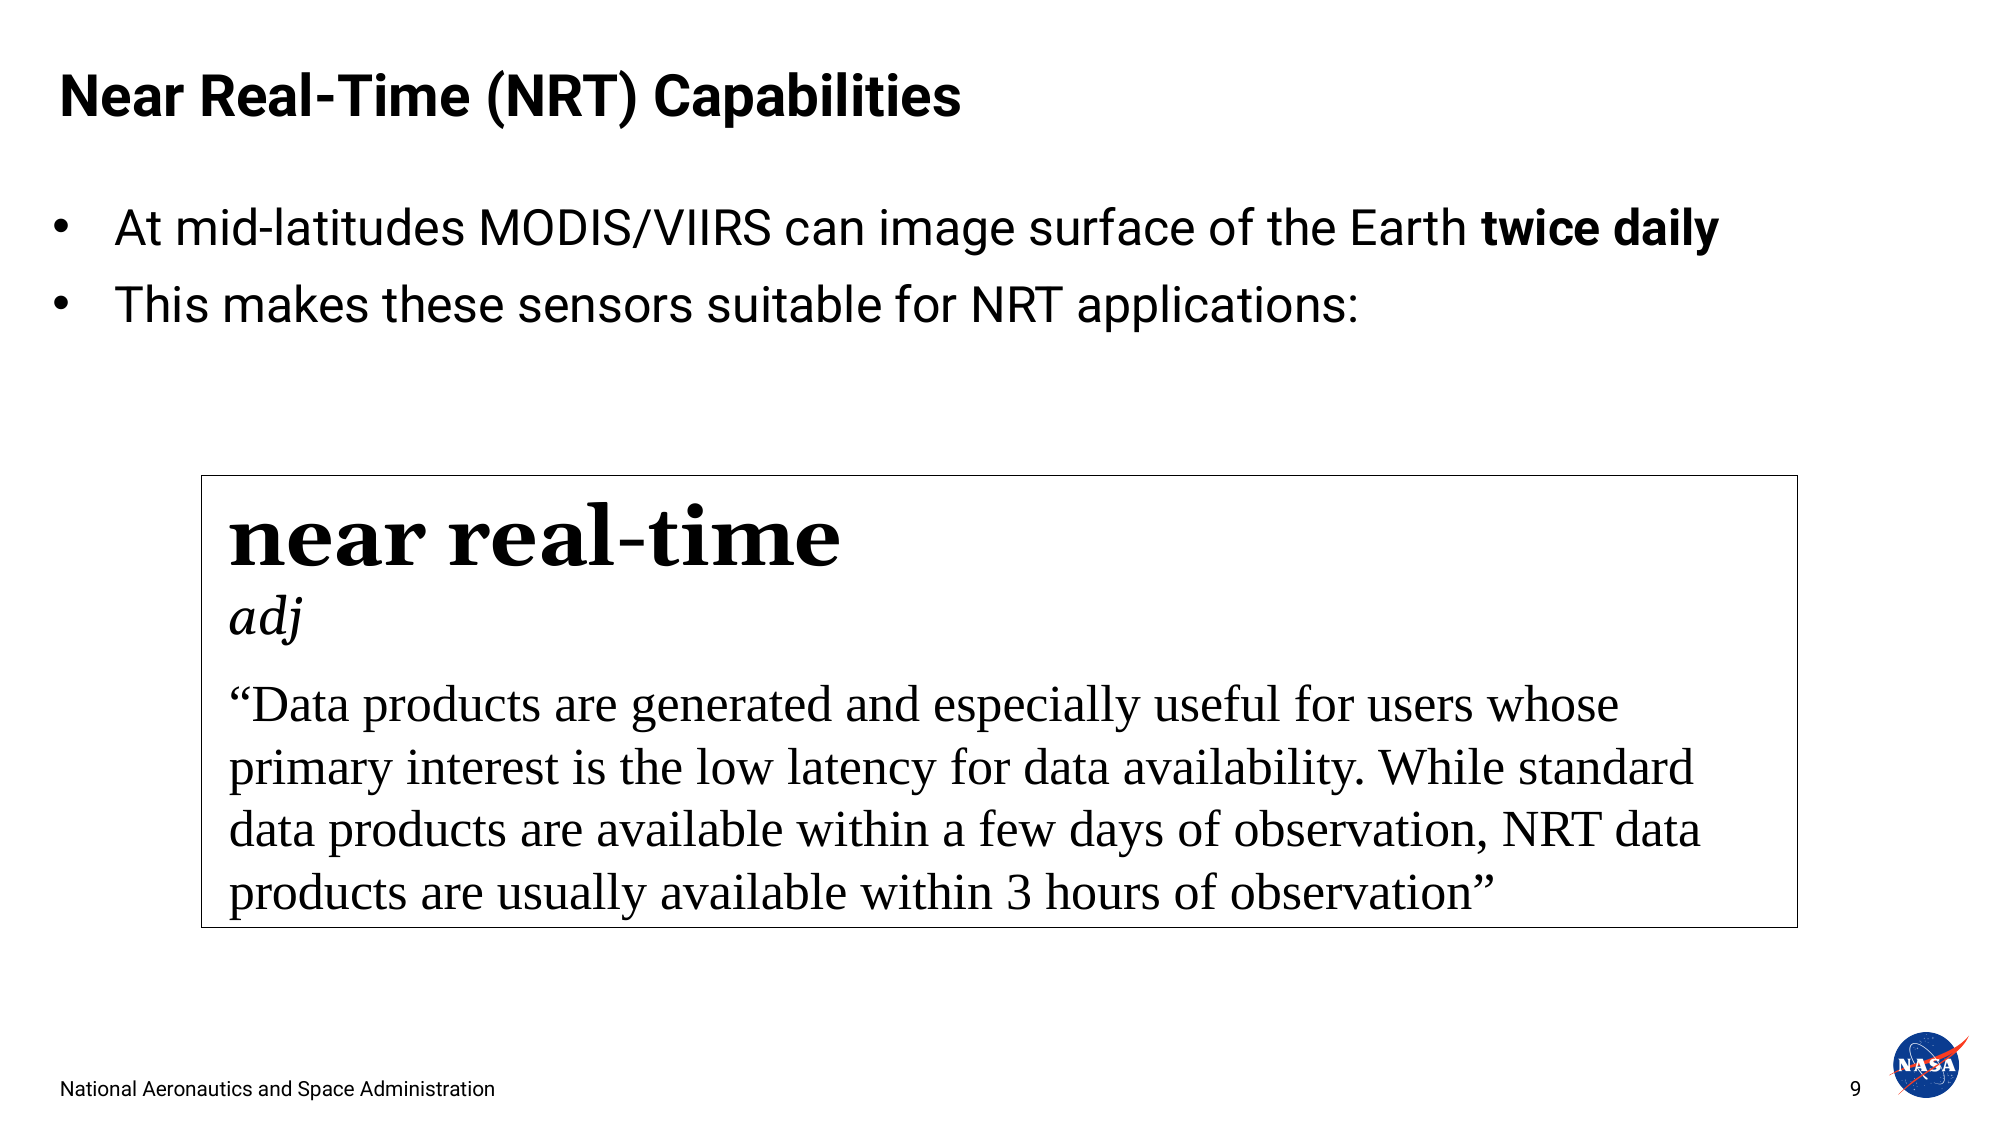

# Near Real-Time (NRT) Capabilities
At mid-latitudes MODIS/VIIRS can image surface of the Earth twice daily
This makes these sensors suitable for NRT applications:

near real-time
adj
“Data products are generated and especially useful for users whose primary interest is the low latency for data availability. While standard data products are available within a few days of observation, NRT data products are usually available within 3 hours of observation”